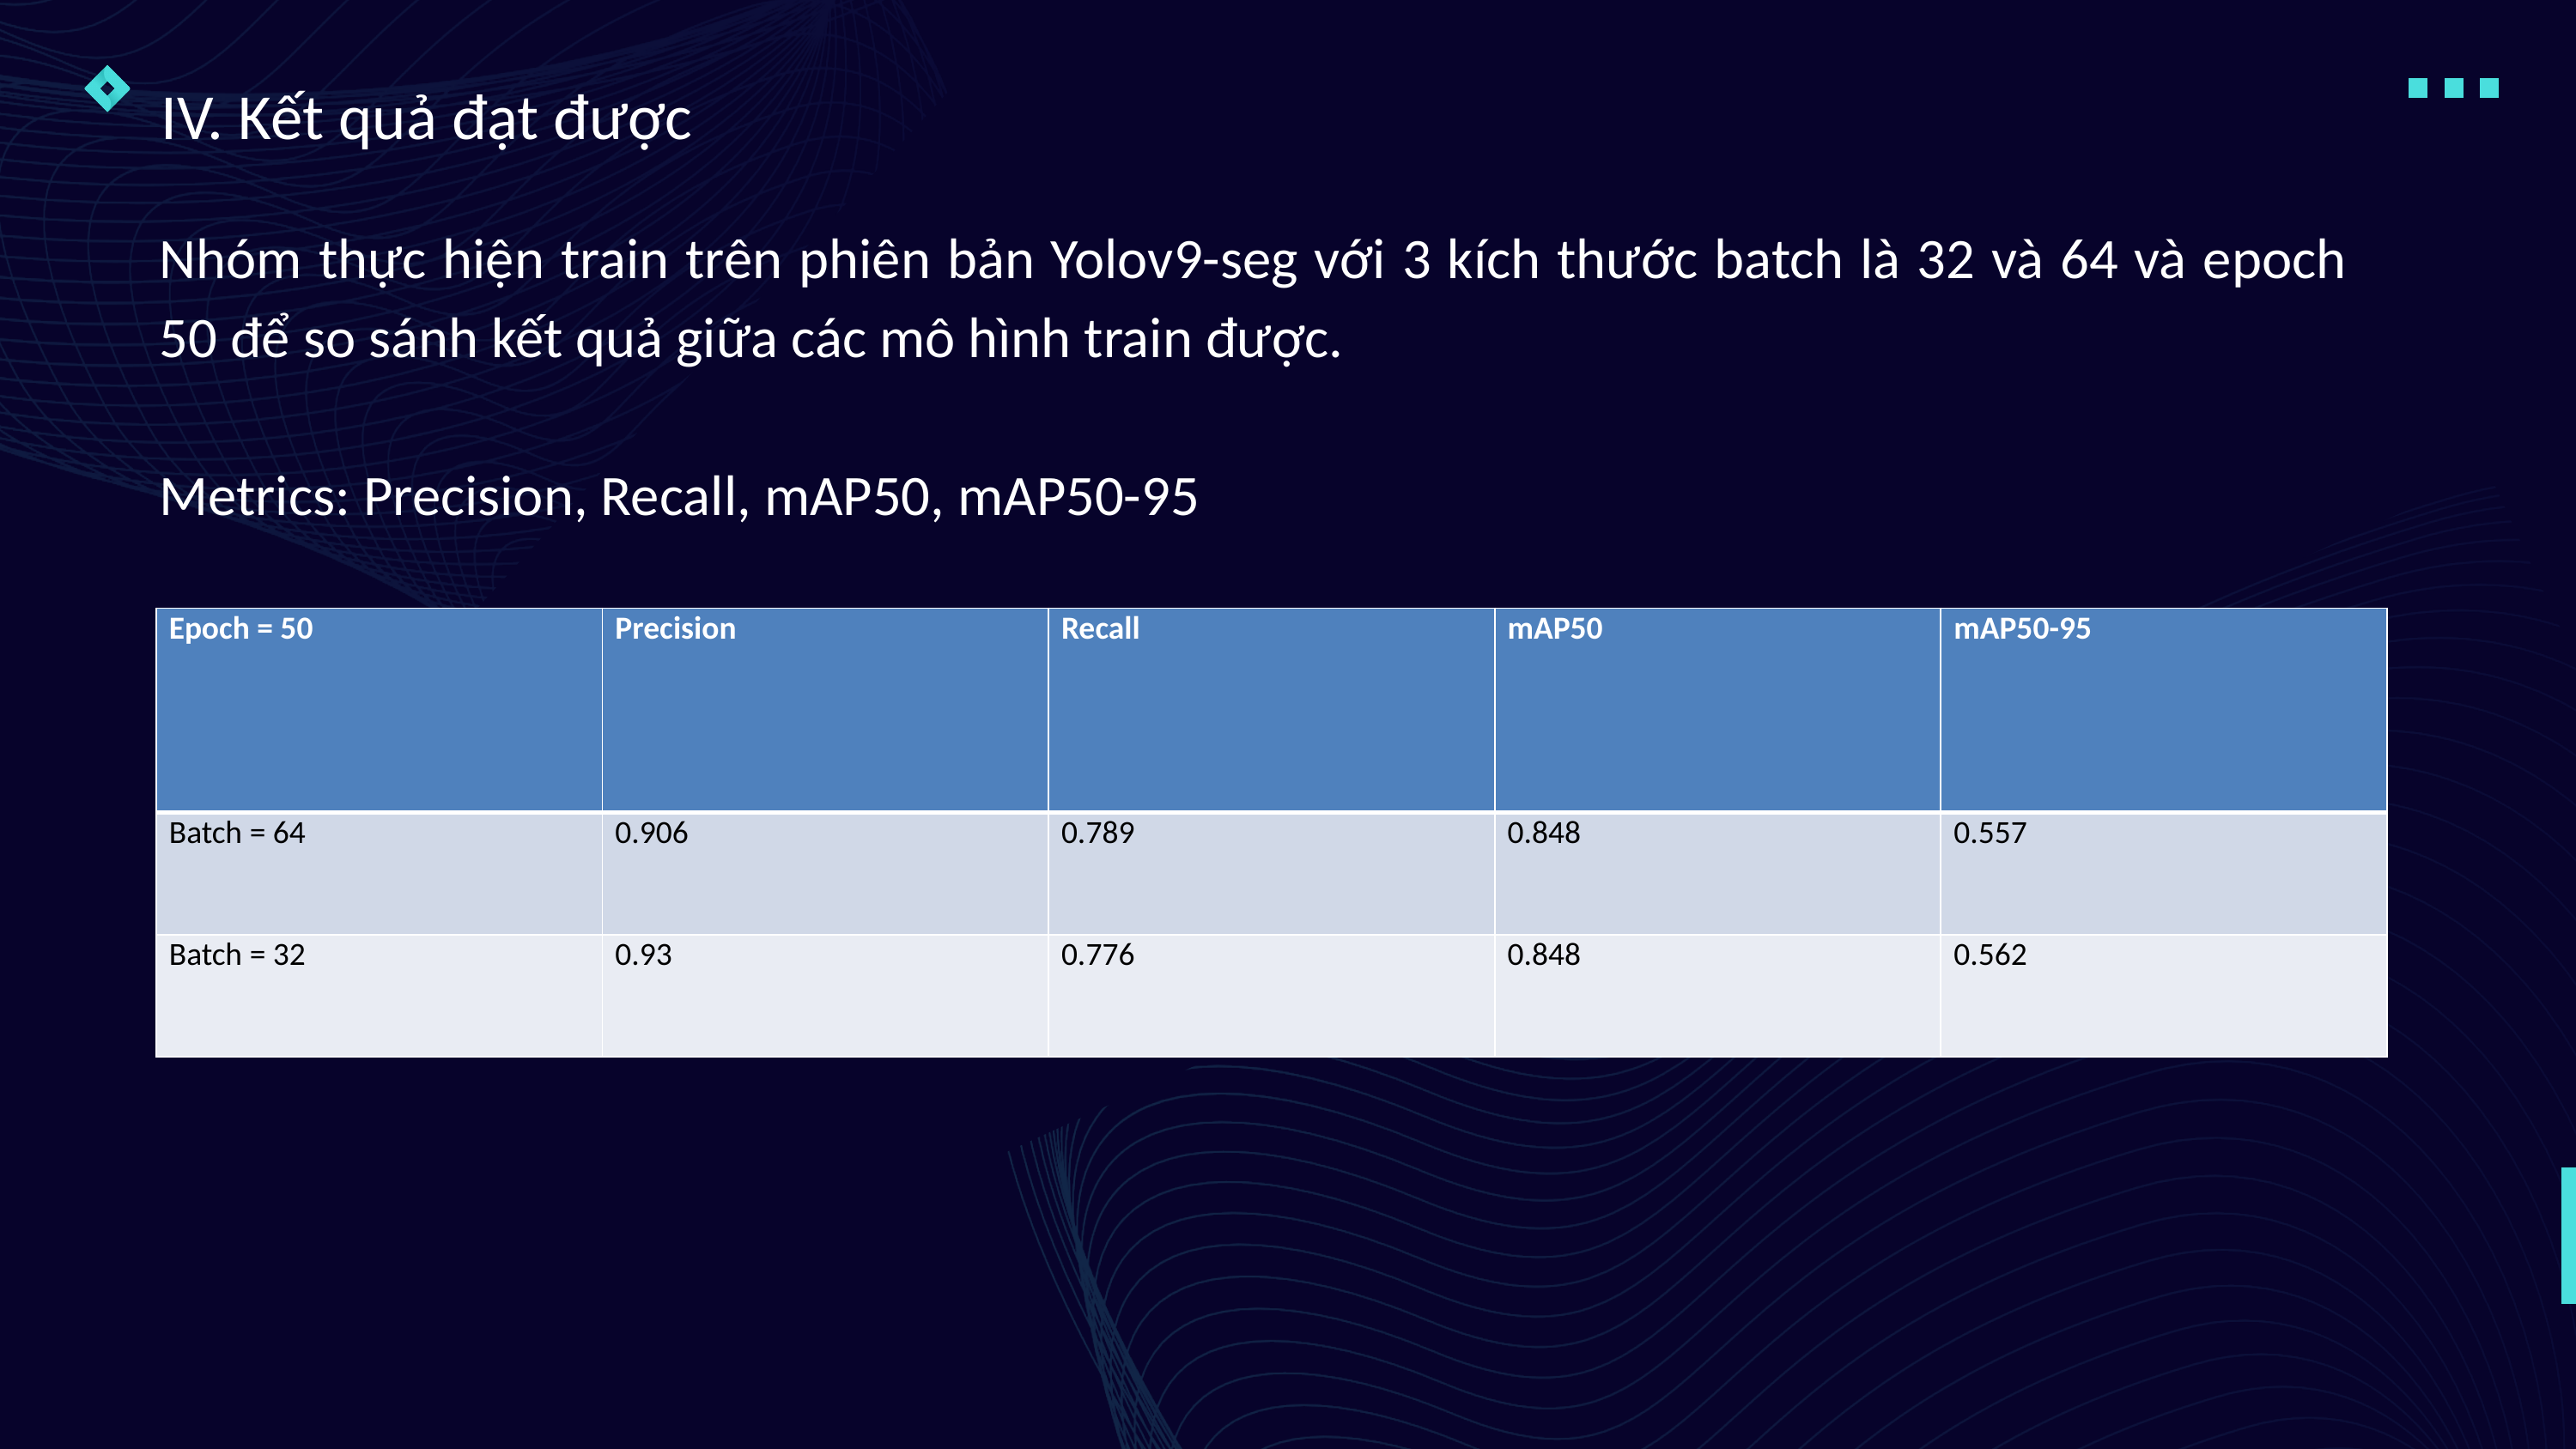

IV. Kết quả đạt được

Nhóm thực hiện train trên phiên bản Yolov9-seg với 3 kích thước batch là 32 và 64 và epoch 50 để so sánh kết quả giữa các mô hình train được.

Metrics: Precision, Recall, mAP50, mAP50-95

| Epoch = 50 | Precision | Recall | mAP50 | mAP50-95 |
| --- | --- | --- | --- | --- |
| Batch = 64 | 0.906 | 0.789 | 0.848 | 0.557 |
| Batch = 32 | 0.93 | 0.776 | 0.848 | 0.562 |

120+